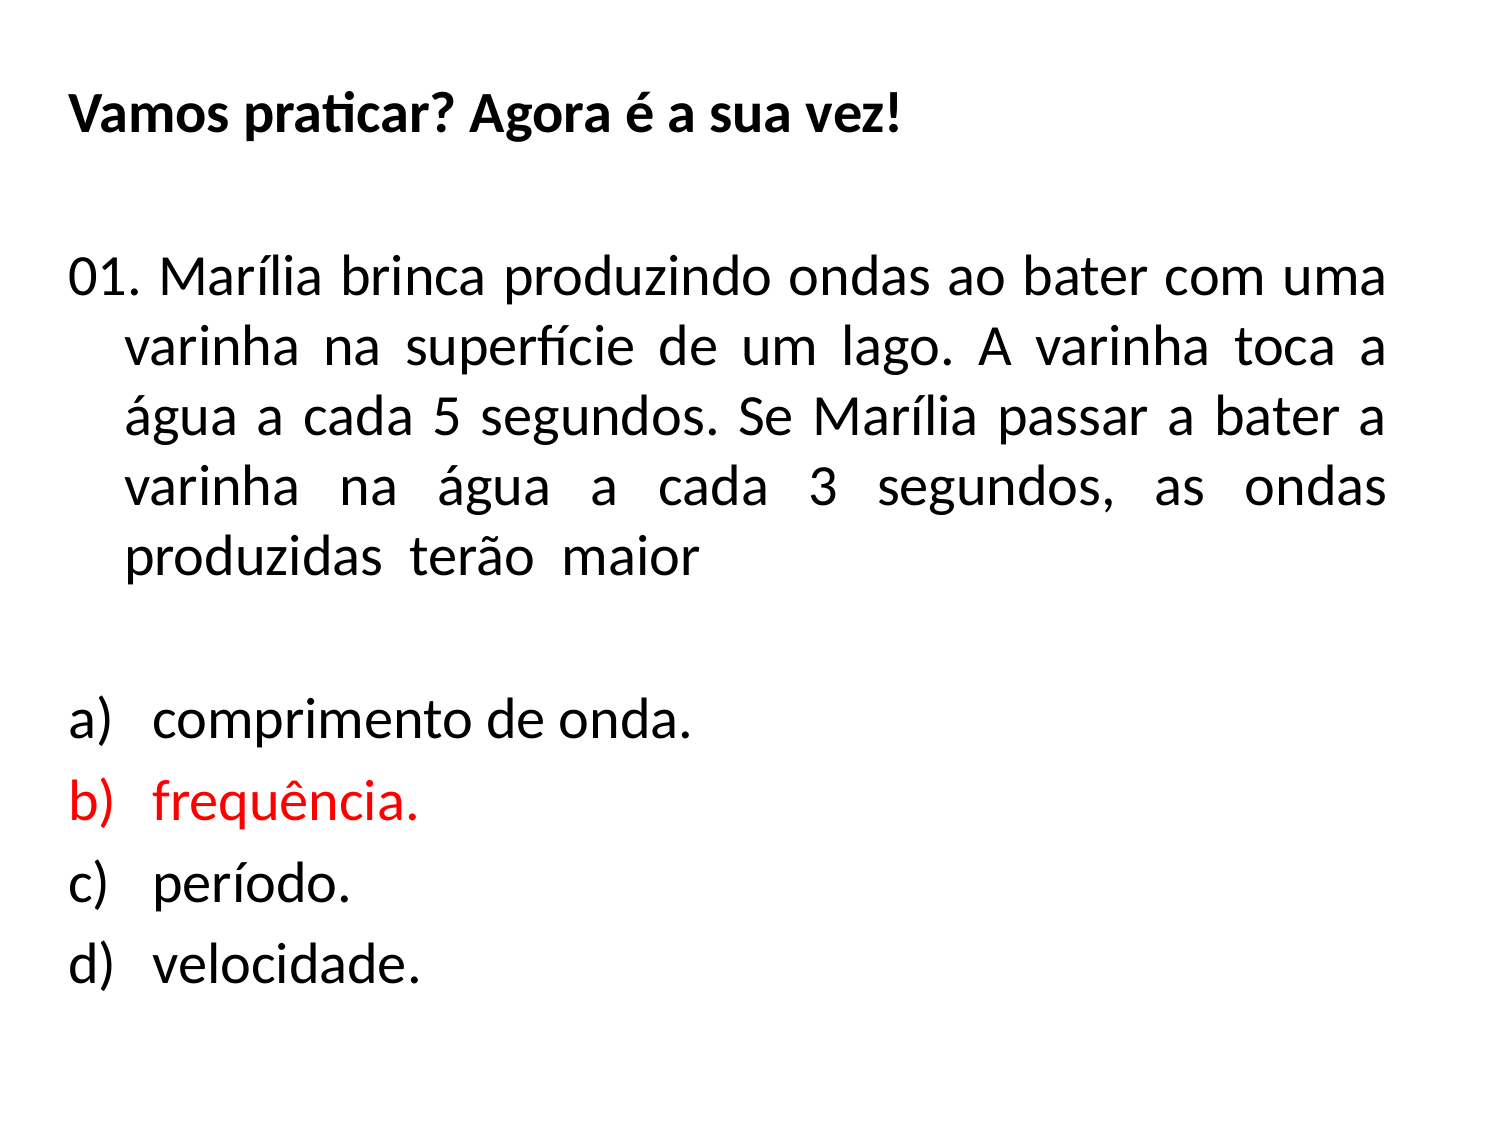

Vamos praticar? Agora é a sua vez!

01. Marília brinca produzindo ondas ao bater com uma varinha na superfície de um lago. A varinha toca a água a cada 5 segundos. Se Marília passar a bater a varinha na água a cada 3 segundos, as ondas produzidas  terão  maior

comprimento de onda.
frequência.
período.
velocidade.